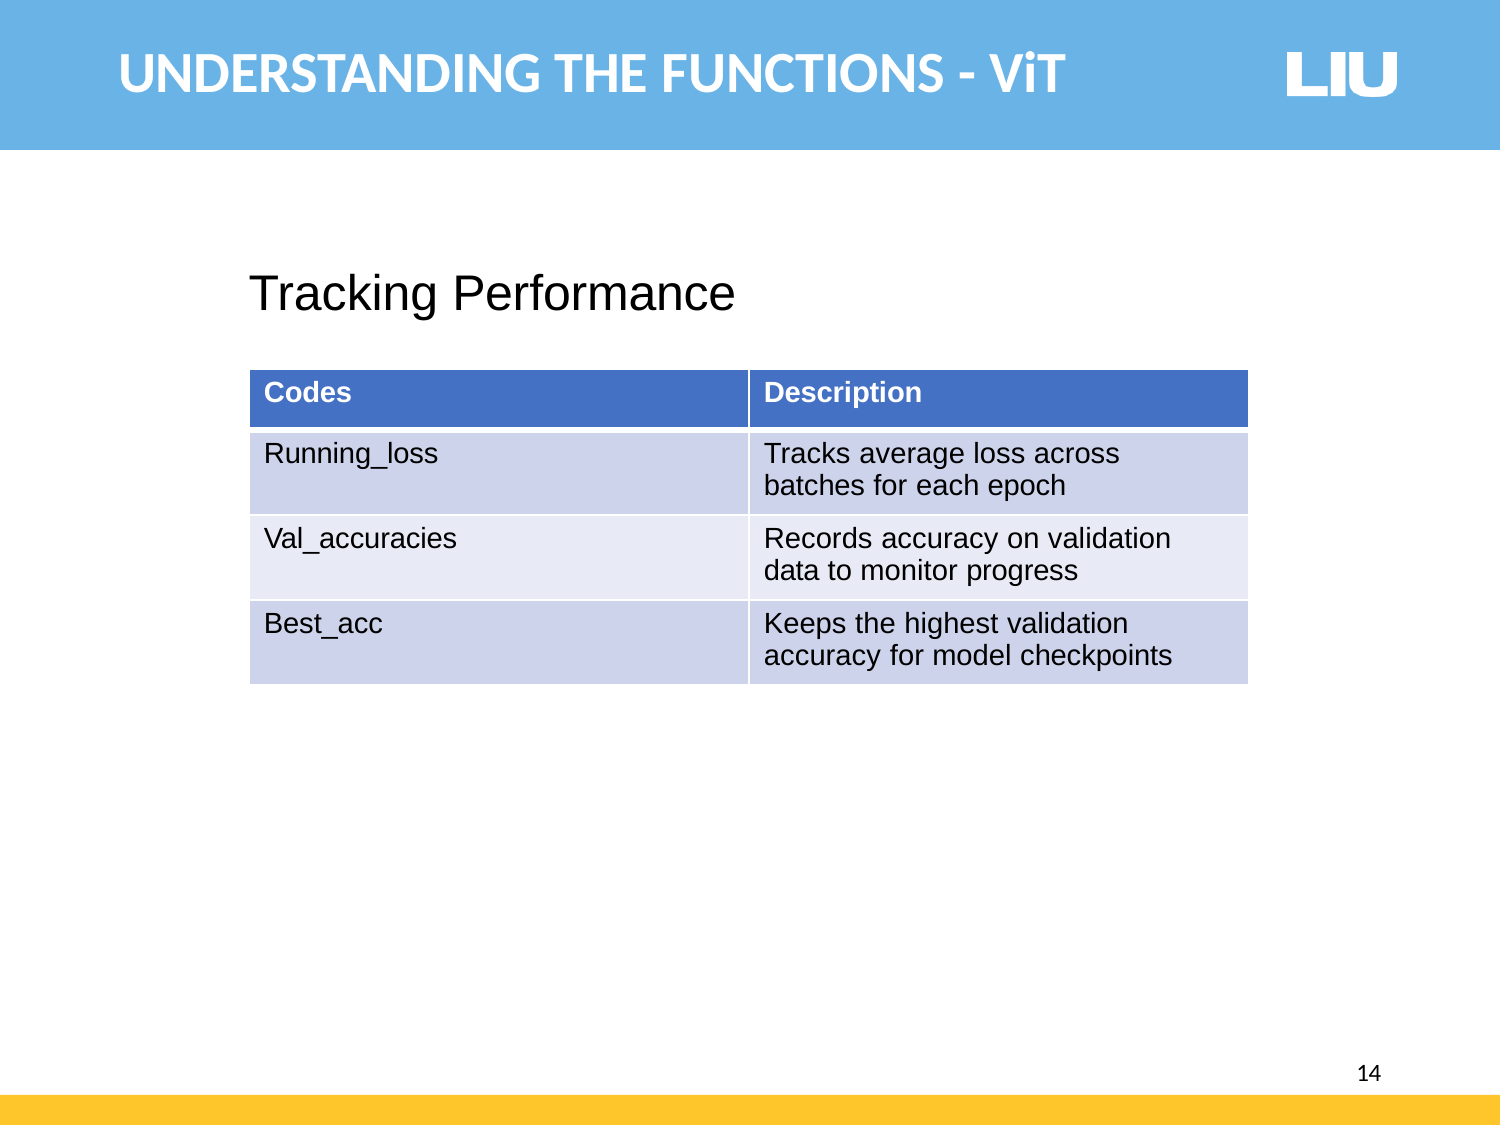

# UNDERSTANDING THE FUNCTIONS - ViT
Tracking Performance
| Codes | Description |
| --- | --- |
| Running\_loss | Tracks average loss across batches for each epoch |
| Val\_accuracies | Records accuracy on validation data to monitor progress |
| Best\_acc | Keeps the highest validation accuracy for model checkpoints |
14